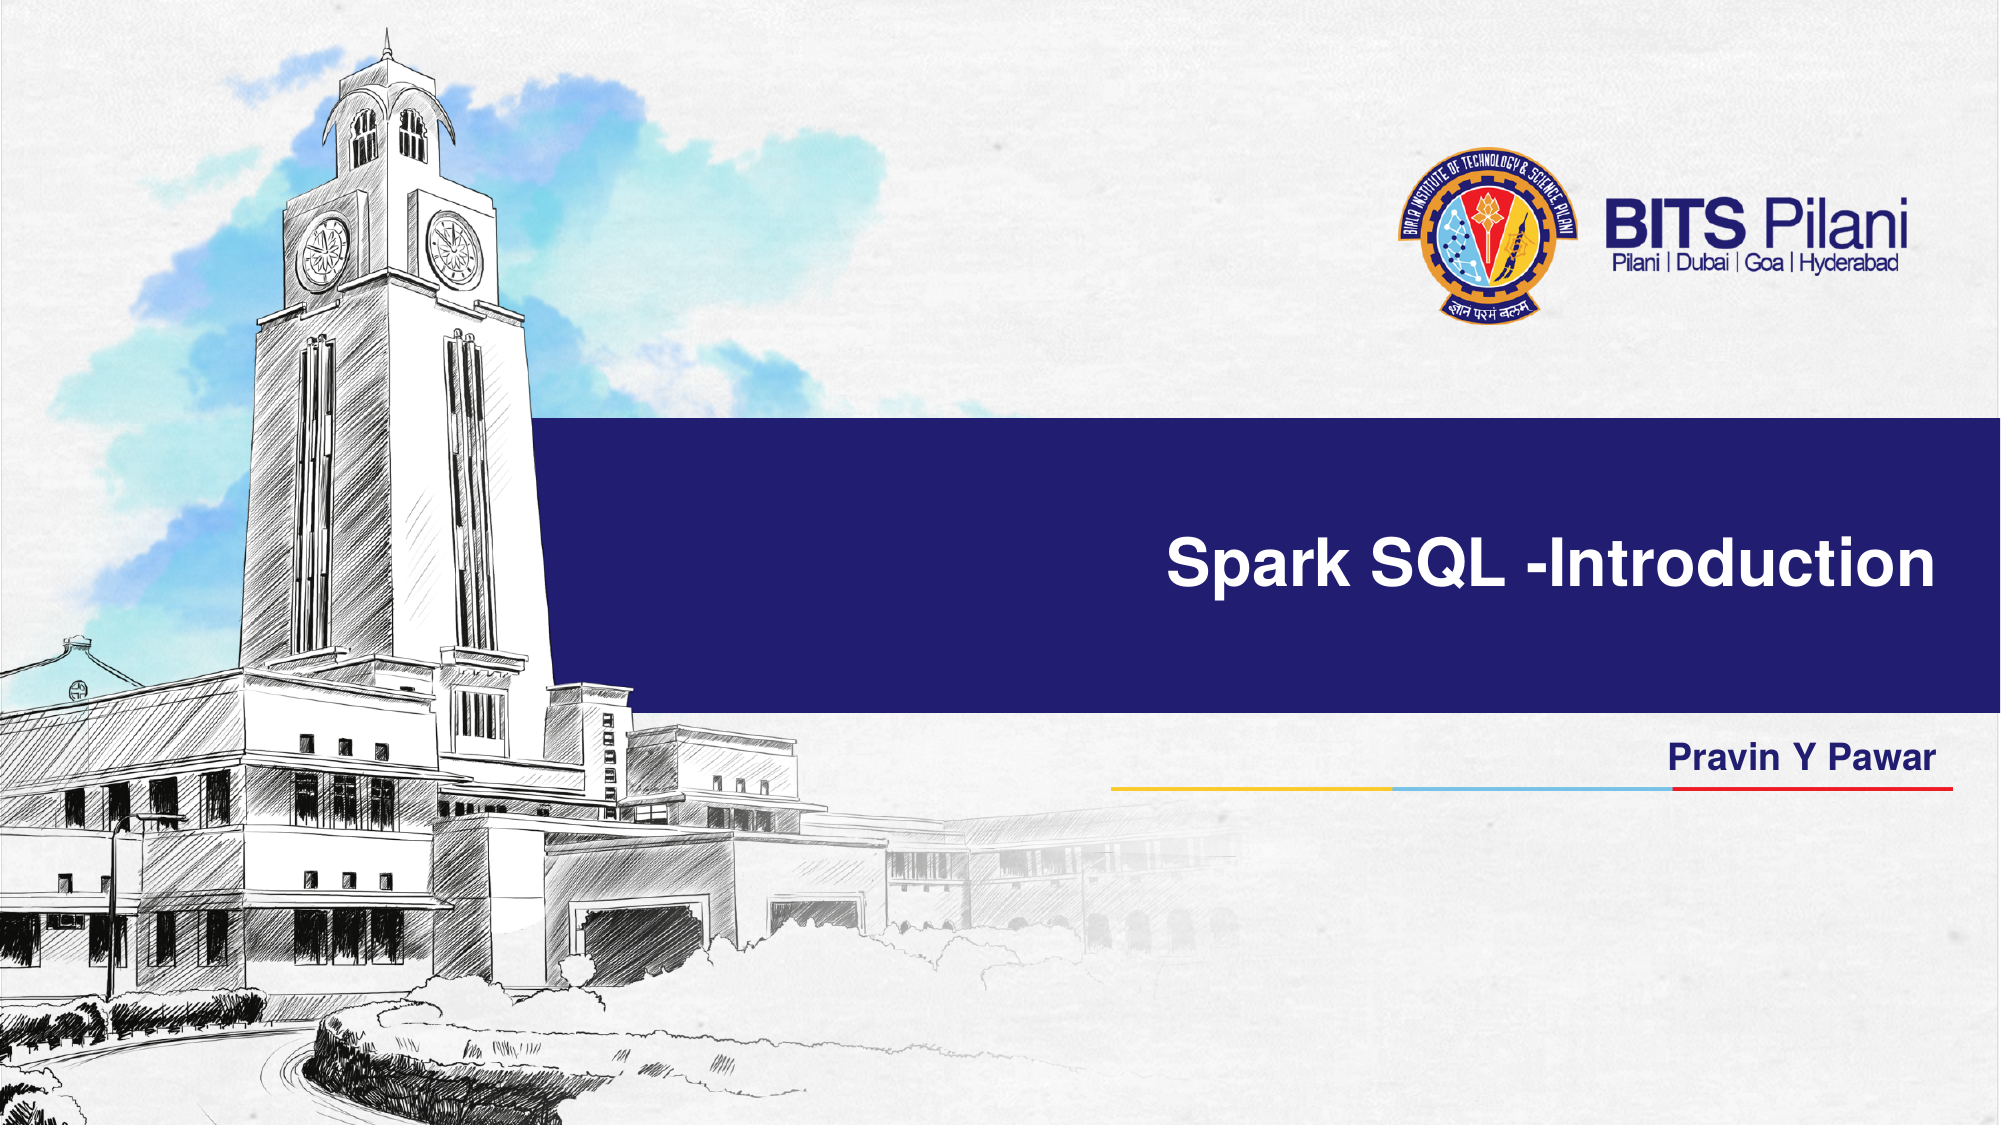

# Spark SQL -Introduction
Pravin Y Pawar